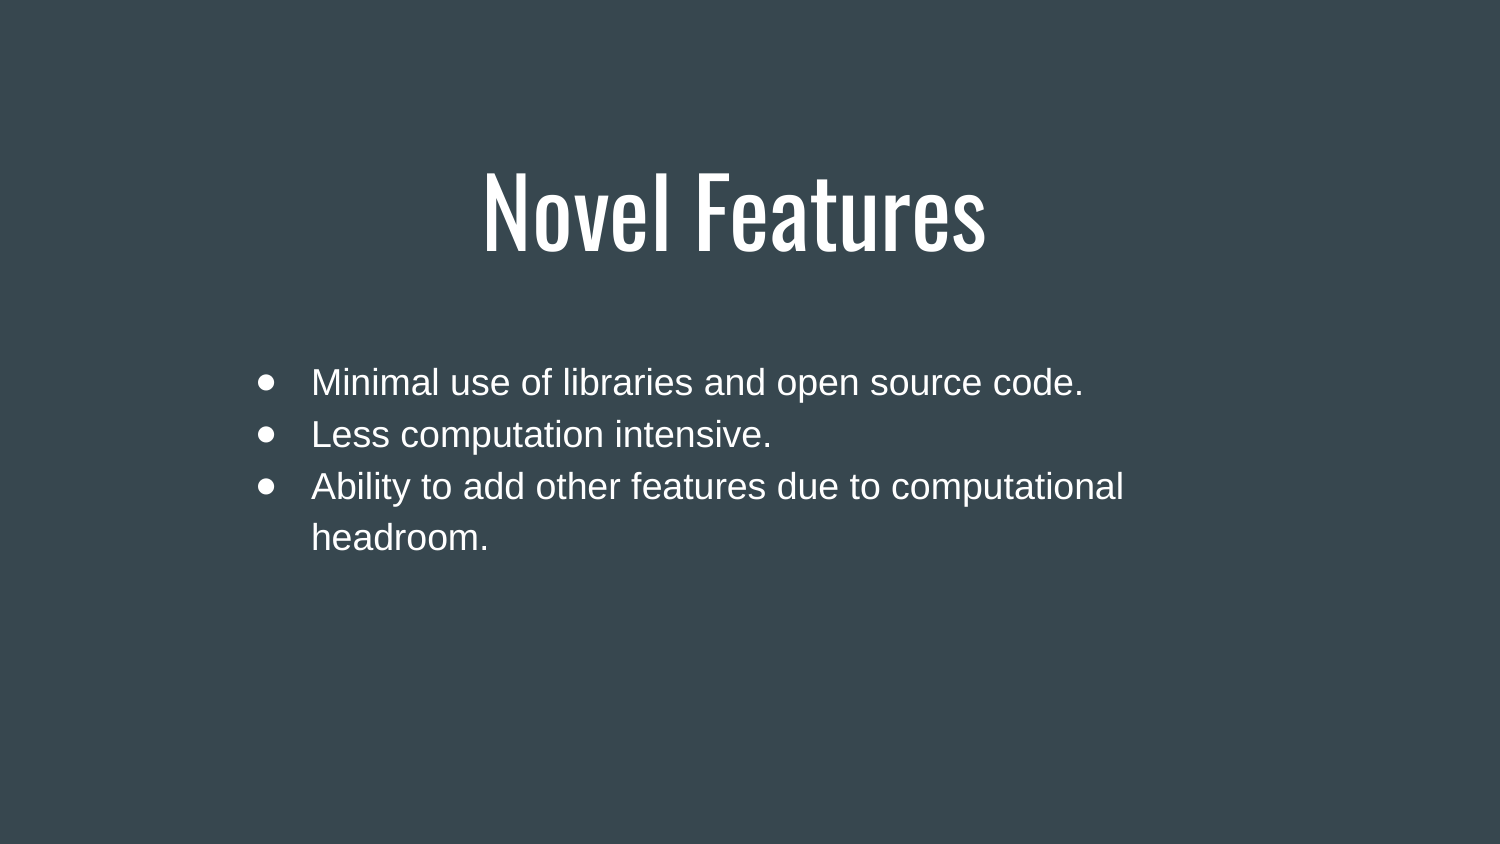

# Novel Features
Minimal use of libraries and open source code.
Less computation intensive.
Ability to add other features due to computational headroom.